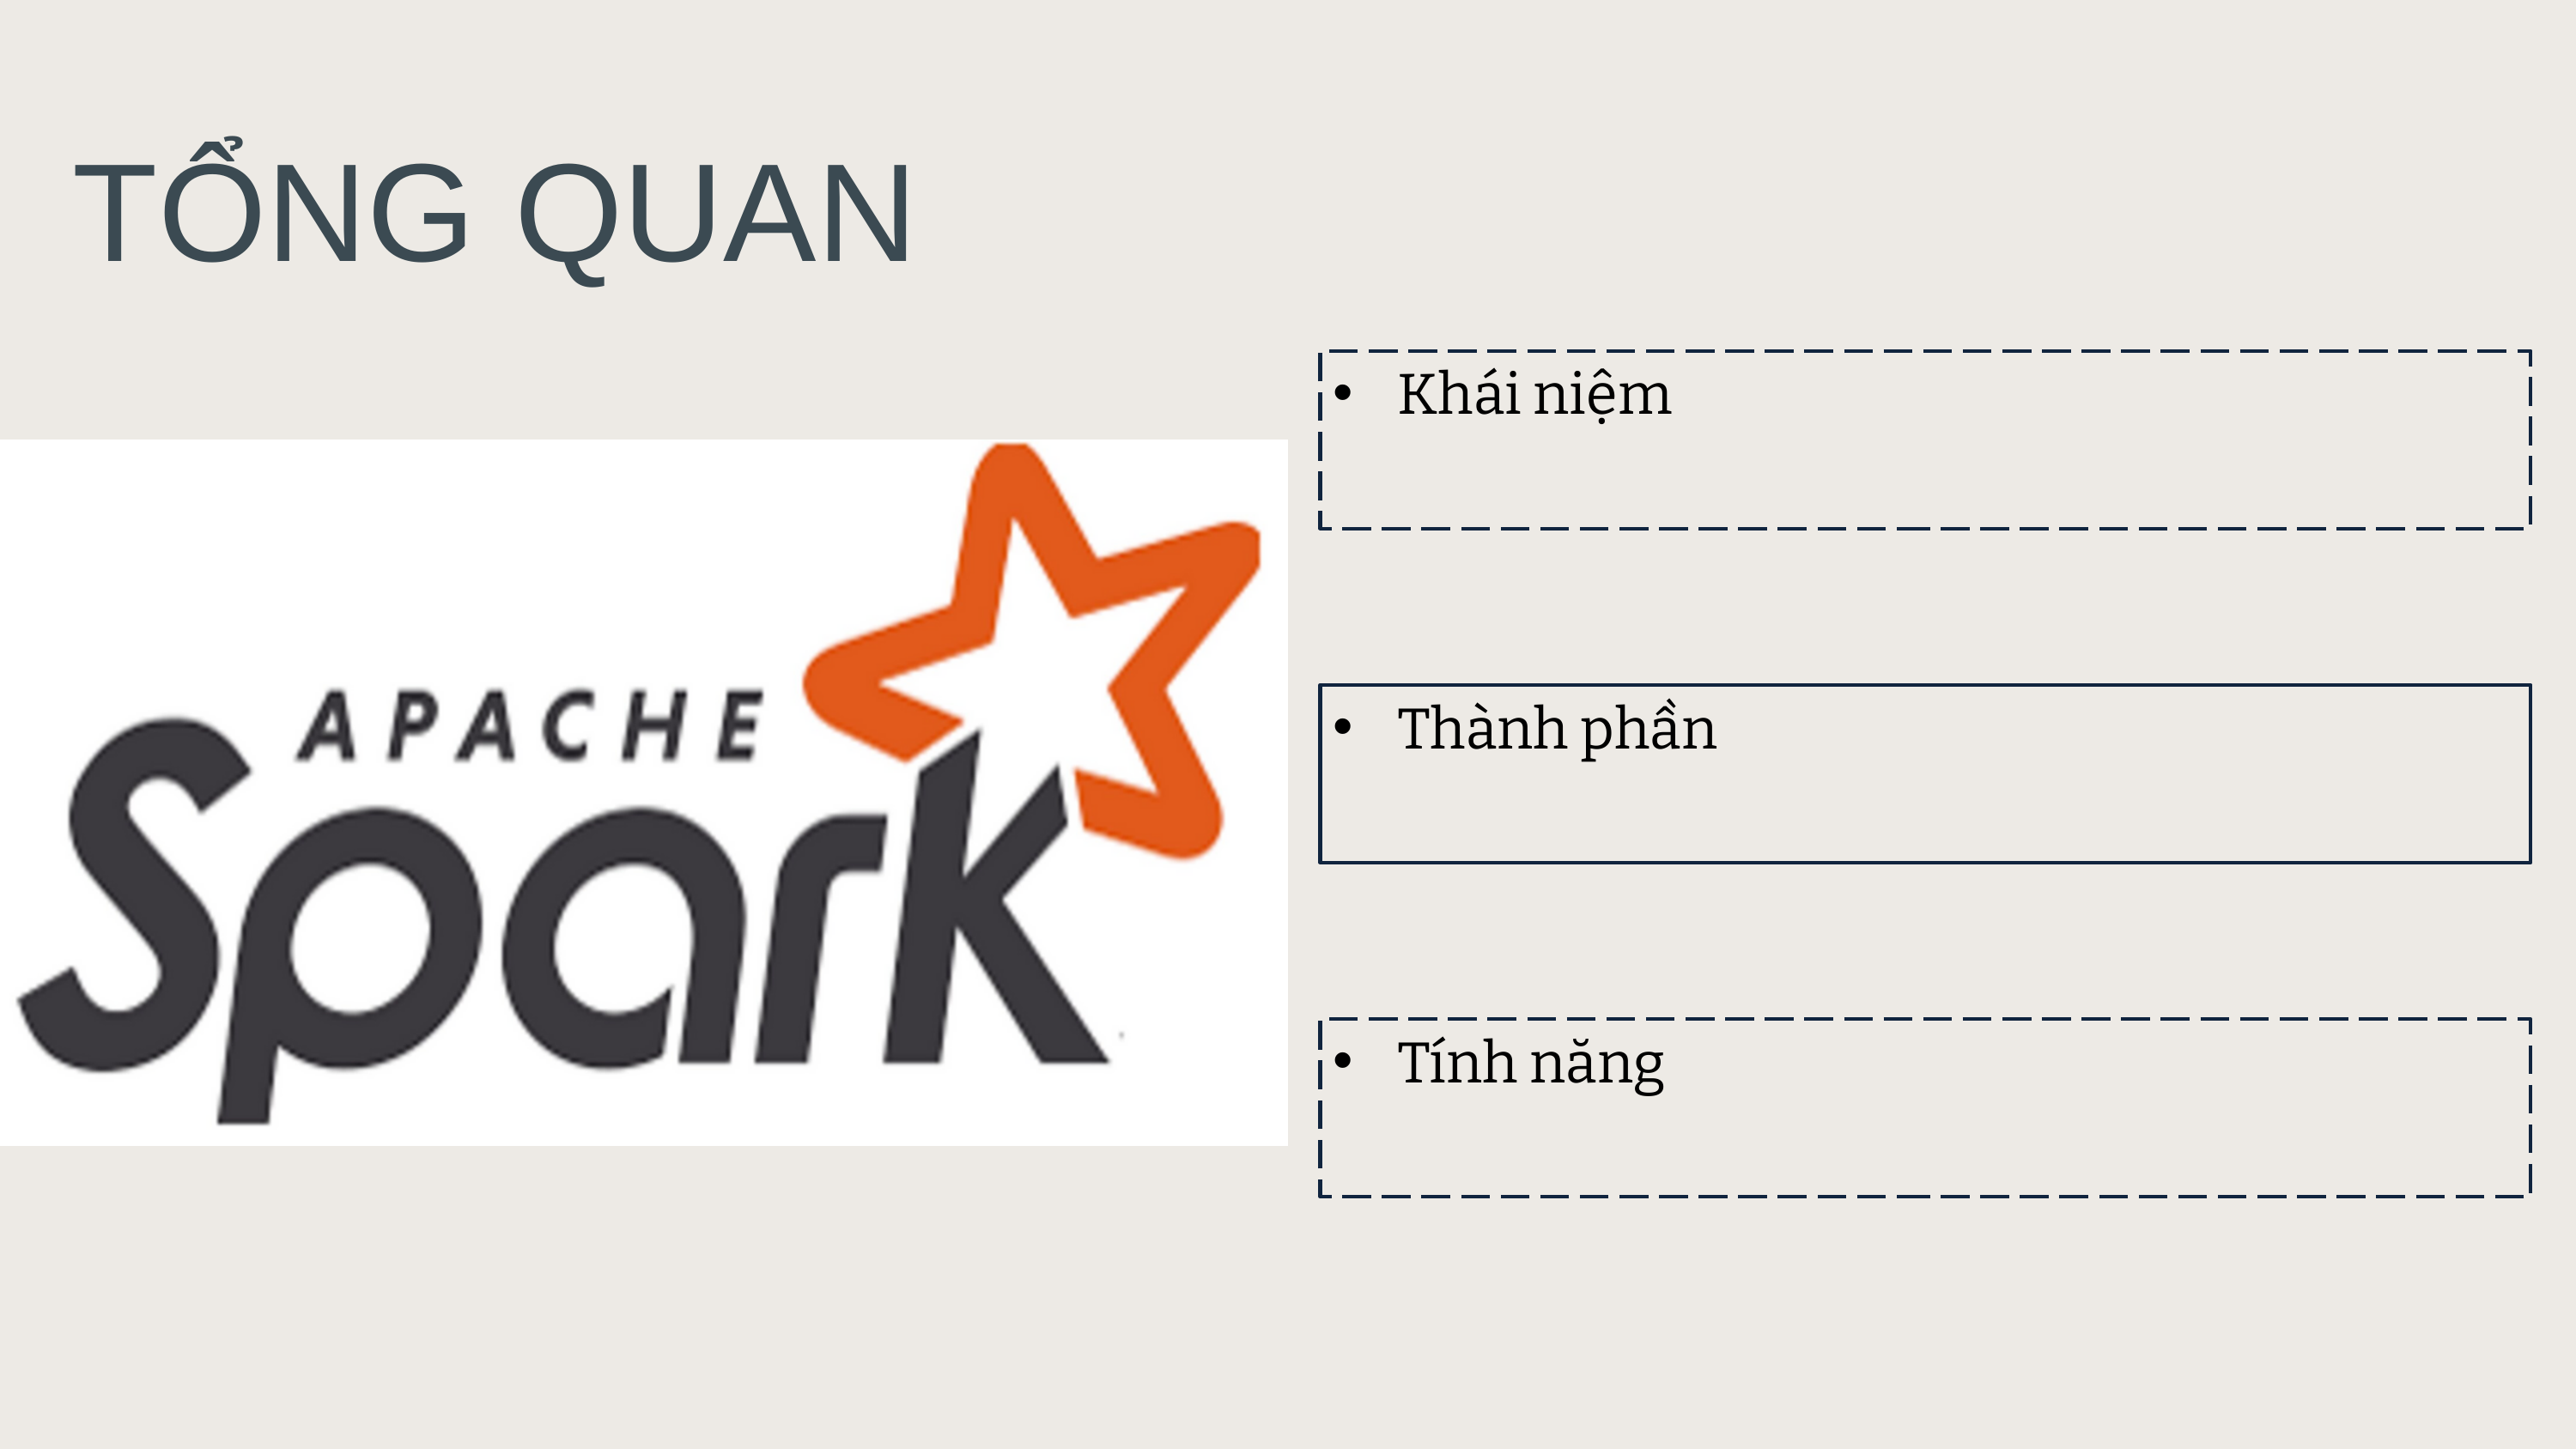

TỔNG QUAN
Khái niệm

Thành phần

Tính năng